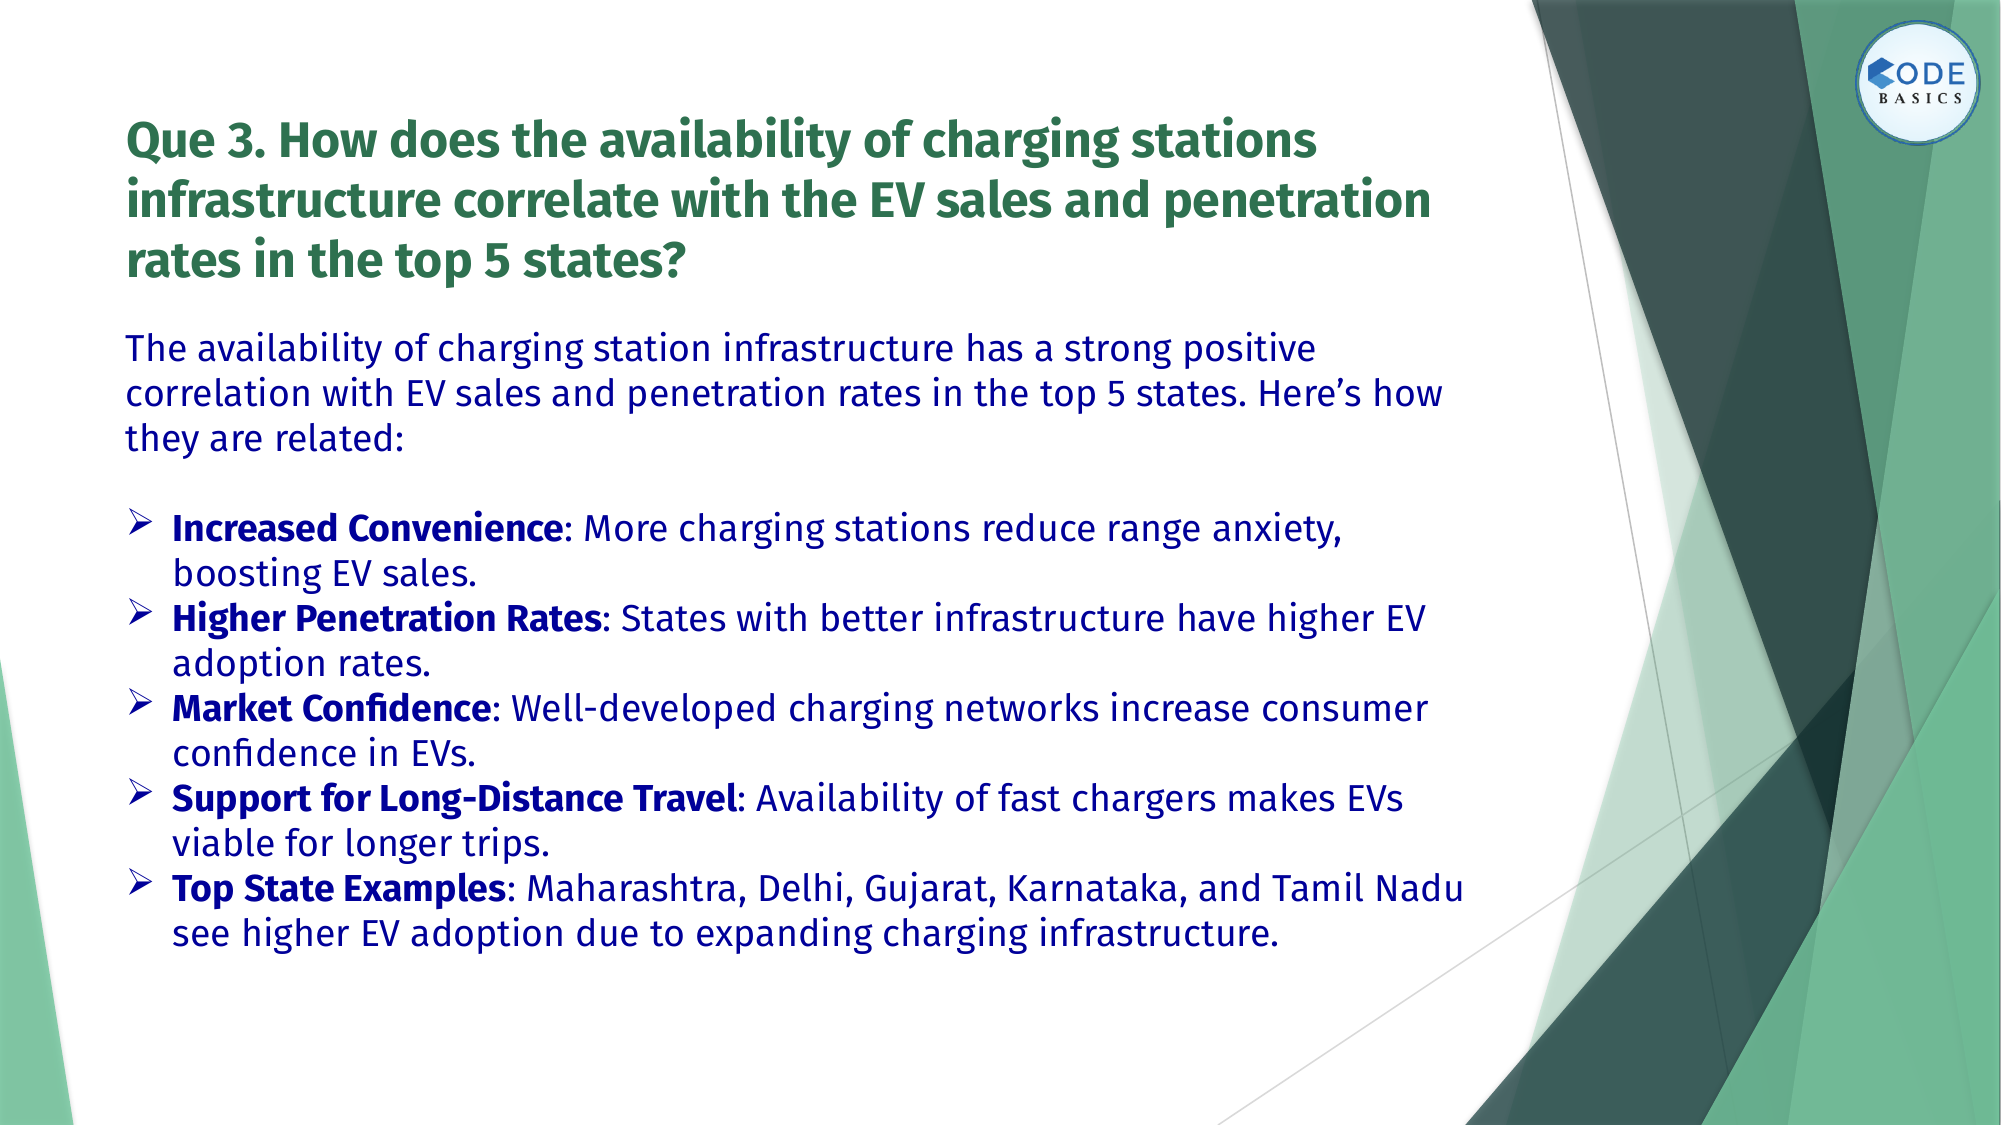

# Que 3. How does the availability of charging stations infrastructure correlate with the EV sales and penetration rates in the top 5 states?
The availability of charging station infrastructure has a strong positive correlation with EV sales and penetration rates in the top 5 states. Here’s how they are related:

Increased Convenience: More charging stations reduce range anxiety, boosting EV sales.
Higher Penetration Rates: States with better infrastructure have higher EV adoption rates.
Market Confidence: Well-developed charging networks increase consumer confidence in EVs.
Support for Long-Distance Travel: Availability of fast chargers makes EVs viable for longer trips.
Top State Examples: Maharashtra, Delhi, Gujarat, Karnataka, and Tamil Nadu see higher EV adoption due to expanding charging infrastructure.